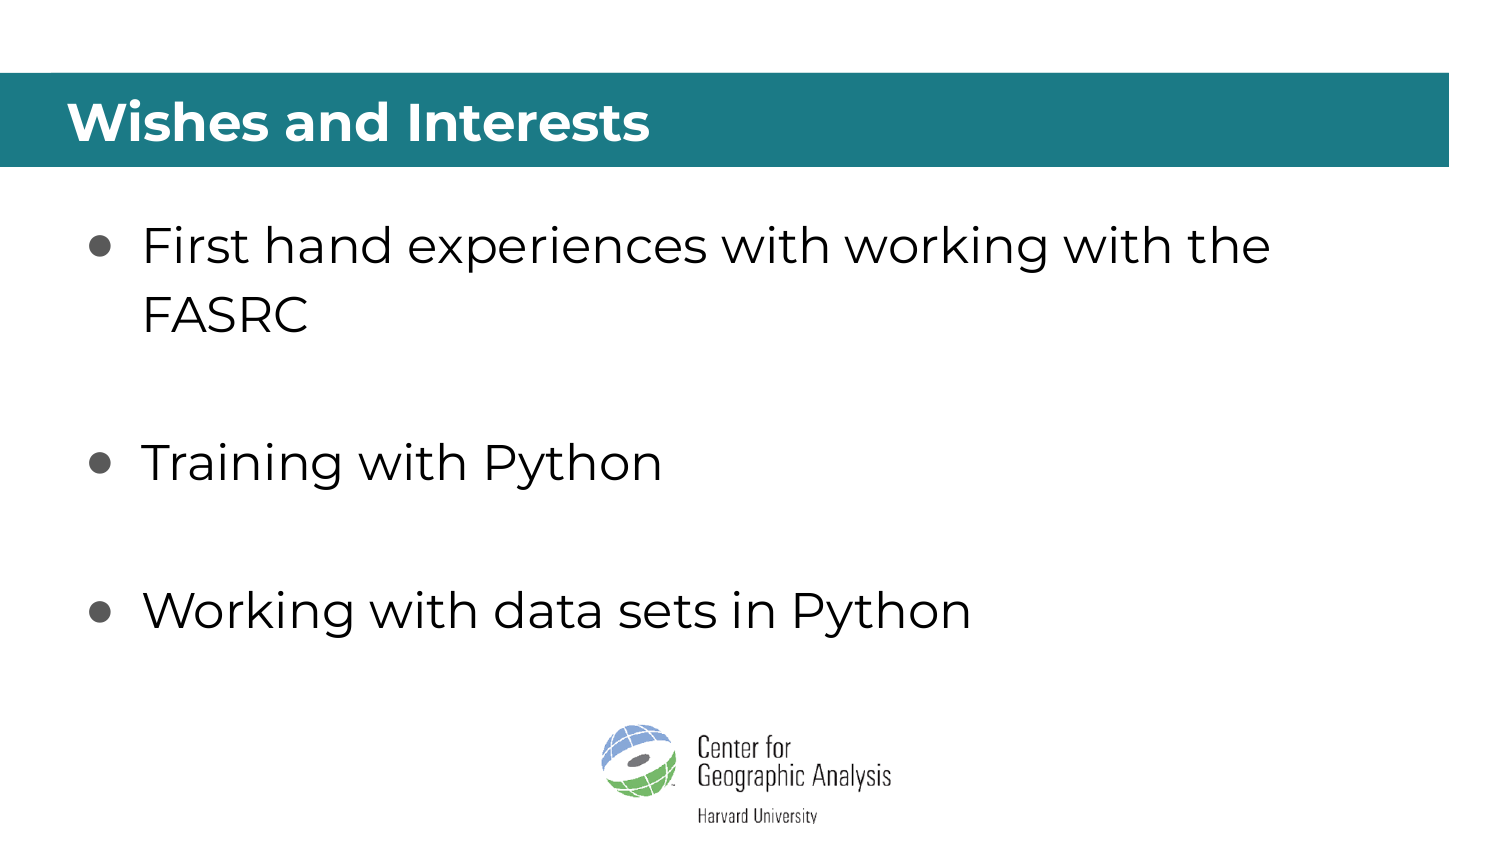

# Wishes and Interests
First hand experiences with working with the FASRC

Training with Python

Working with data sets in Python